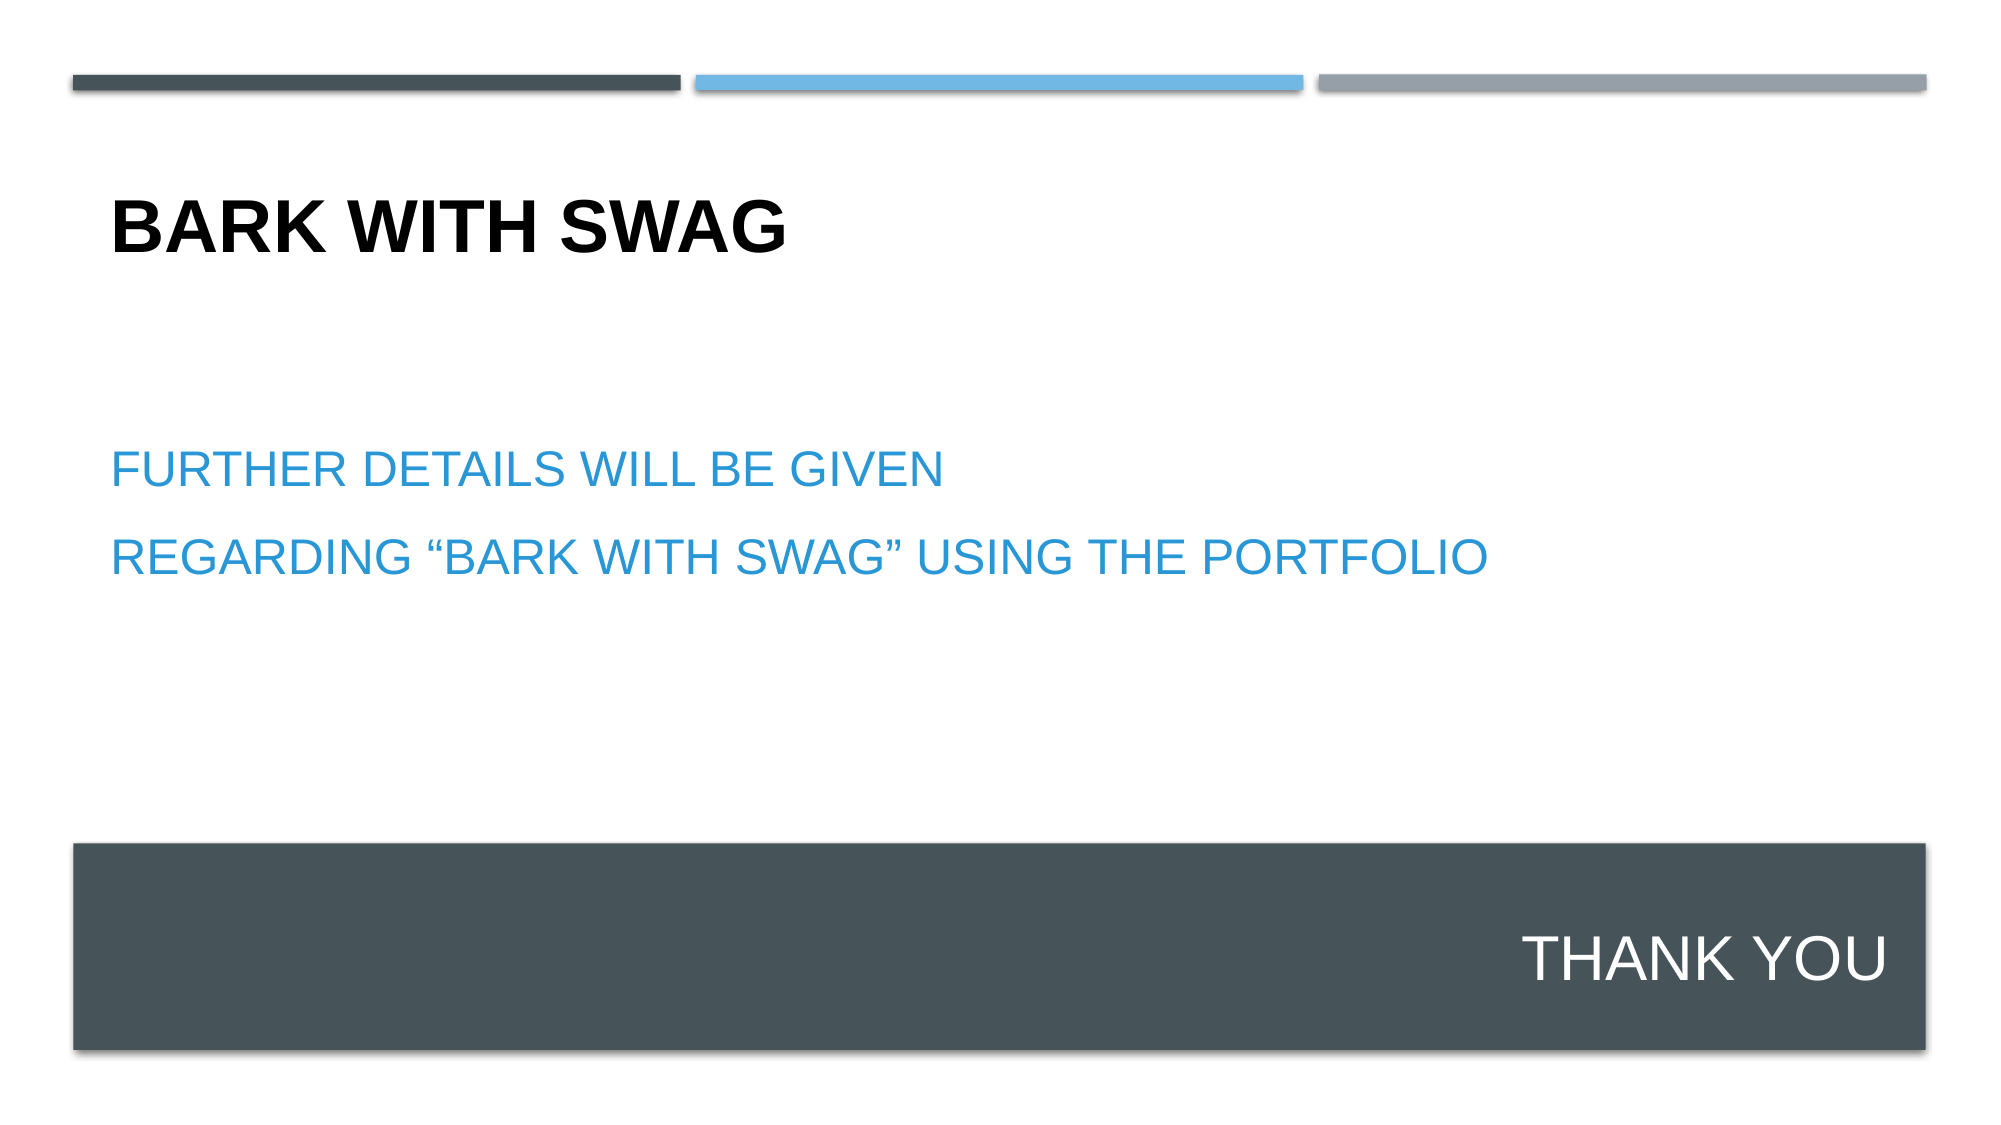

# BARK WITH SWAG
Further details will be given
regarding “Bark with Swag” using the Portfolio
Thank you